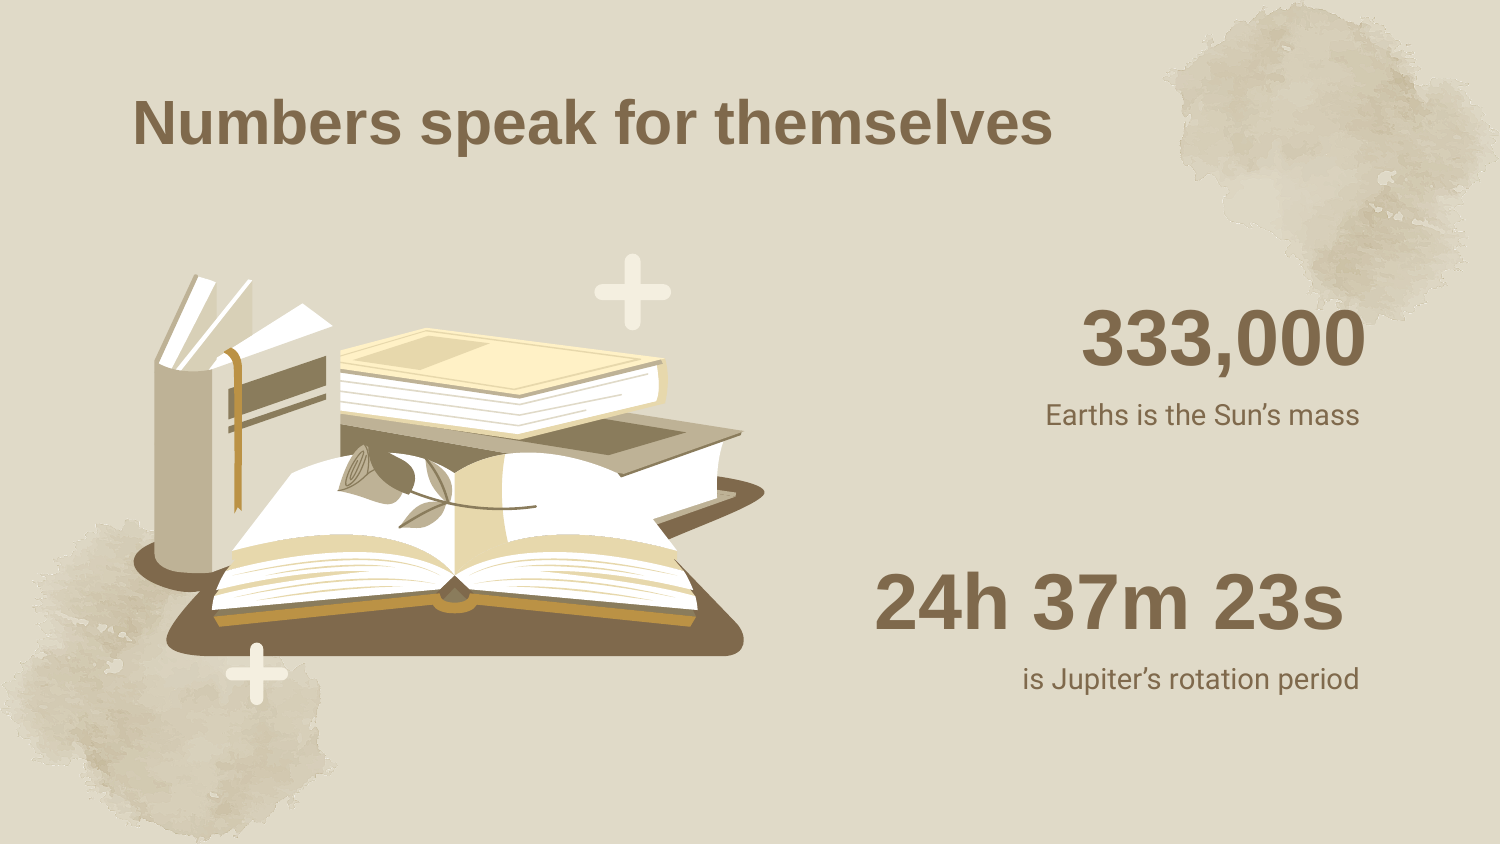

# Numbers speak for themselves

333,000
Earths is the Sun’s mass
24h 37m 23s
is Jupiter’s rotation period